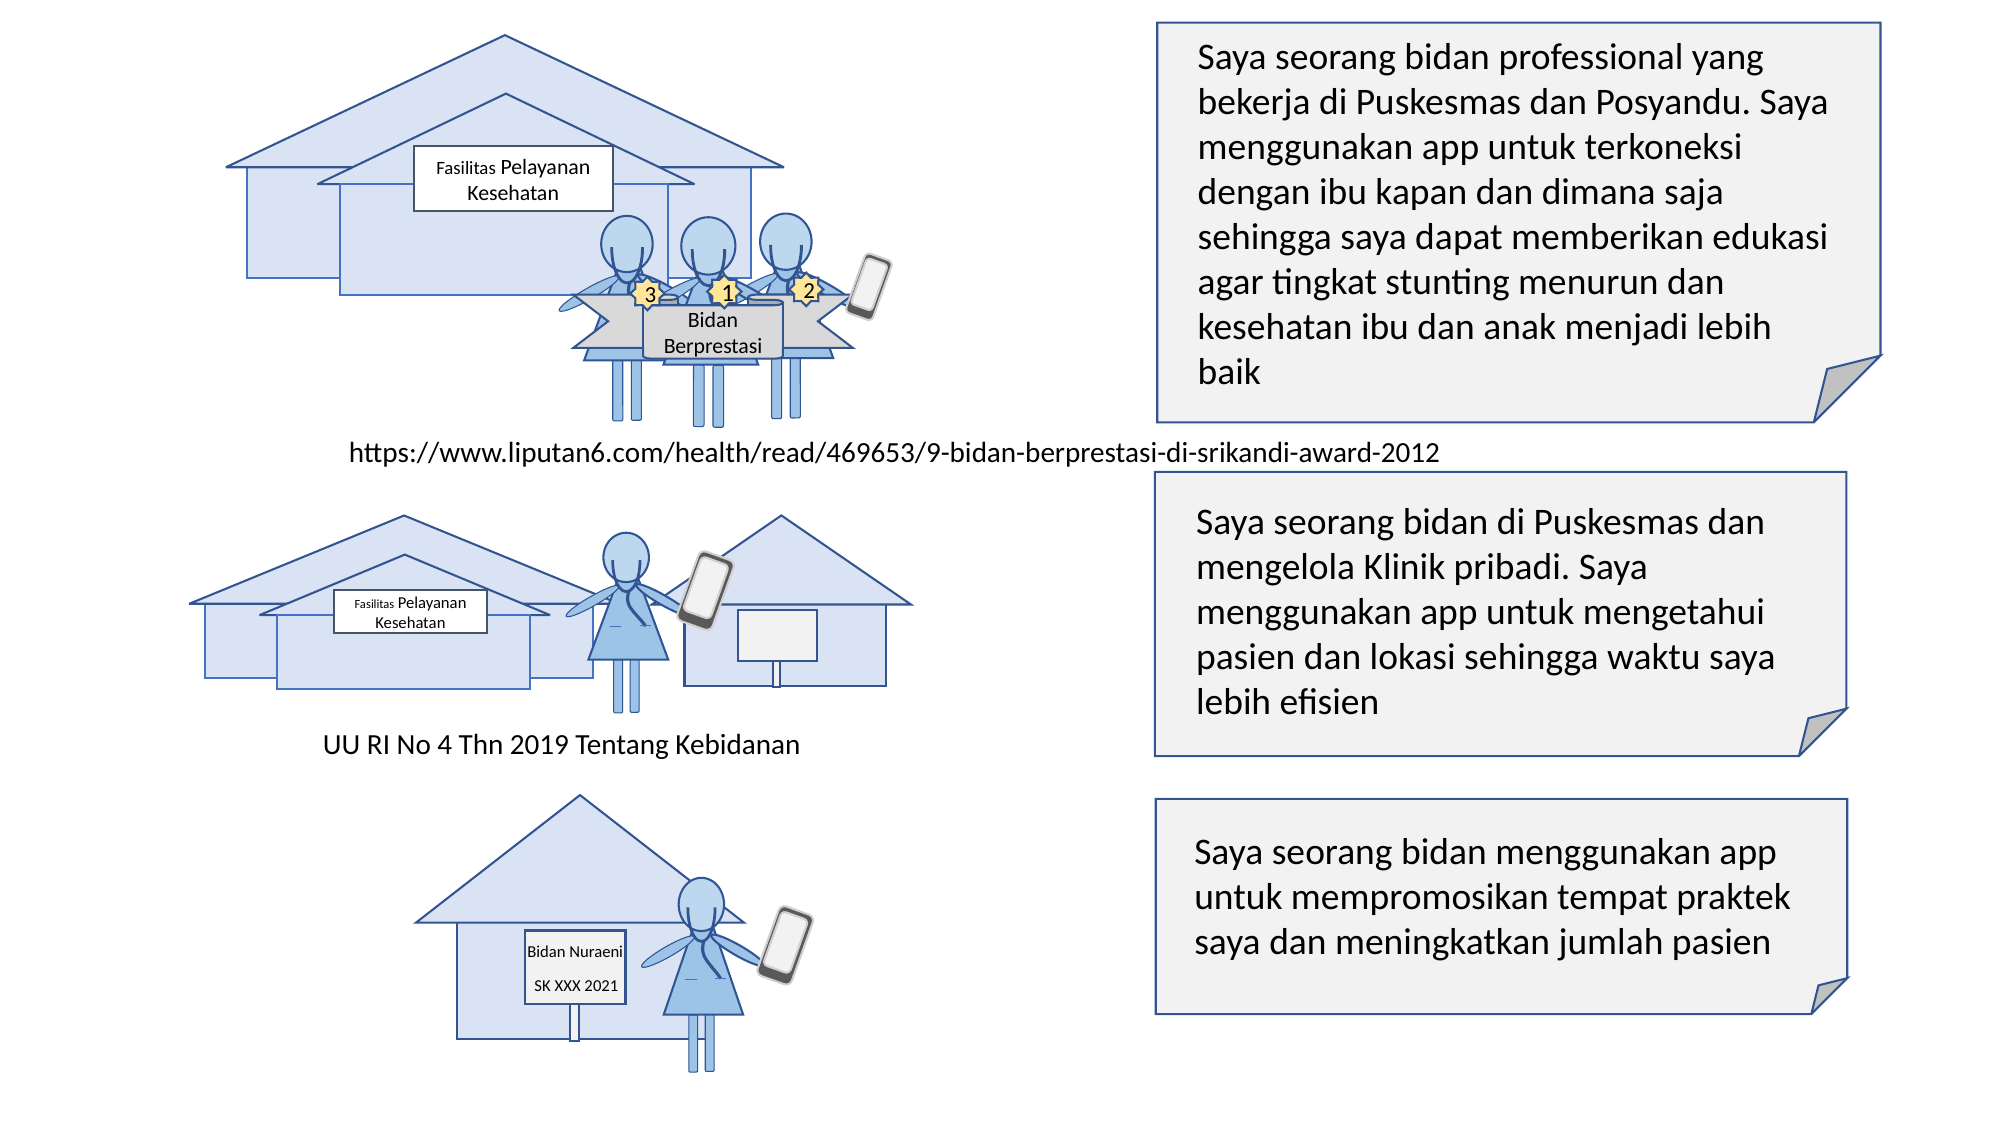

Saya seorang bidan professional yang bekerja di Puskesmas dan Posyandu. Saya menggunakan app untuk terkoneksi dengan ibu kapan dan dimana saja sehingga saya dapat memberikan edukasi agar tingkat stunting menurun dan kesehatan ibu dan anak menjadi lebih baik

Fasilitas Pelayanan Kesehatan

2
1
3

Bidan Berprestasi

https://www.liputan6.com/health/read/469653/9-bidan-berprestasi-di-srikandi-award-2012

Saya seorang bidan di Puskesmas dan mengelola Klinik pribadi. Saya menggunakan app untuk mengetahui  pasien dan lokasi sehingga waktu saya lebih efisien

Fasilitas Pelayanan Kesehatan

UU RI No 4 Thn 2019 Tentang Kebidanan

Bidan Nuraeni

SK XXX 2021

Saya seorang bidan menggunakan app untuk mempromosikan tempat praktek saya dan meningkatkan jumlah pasien